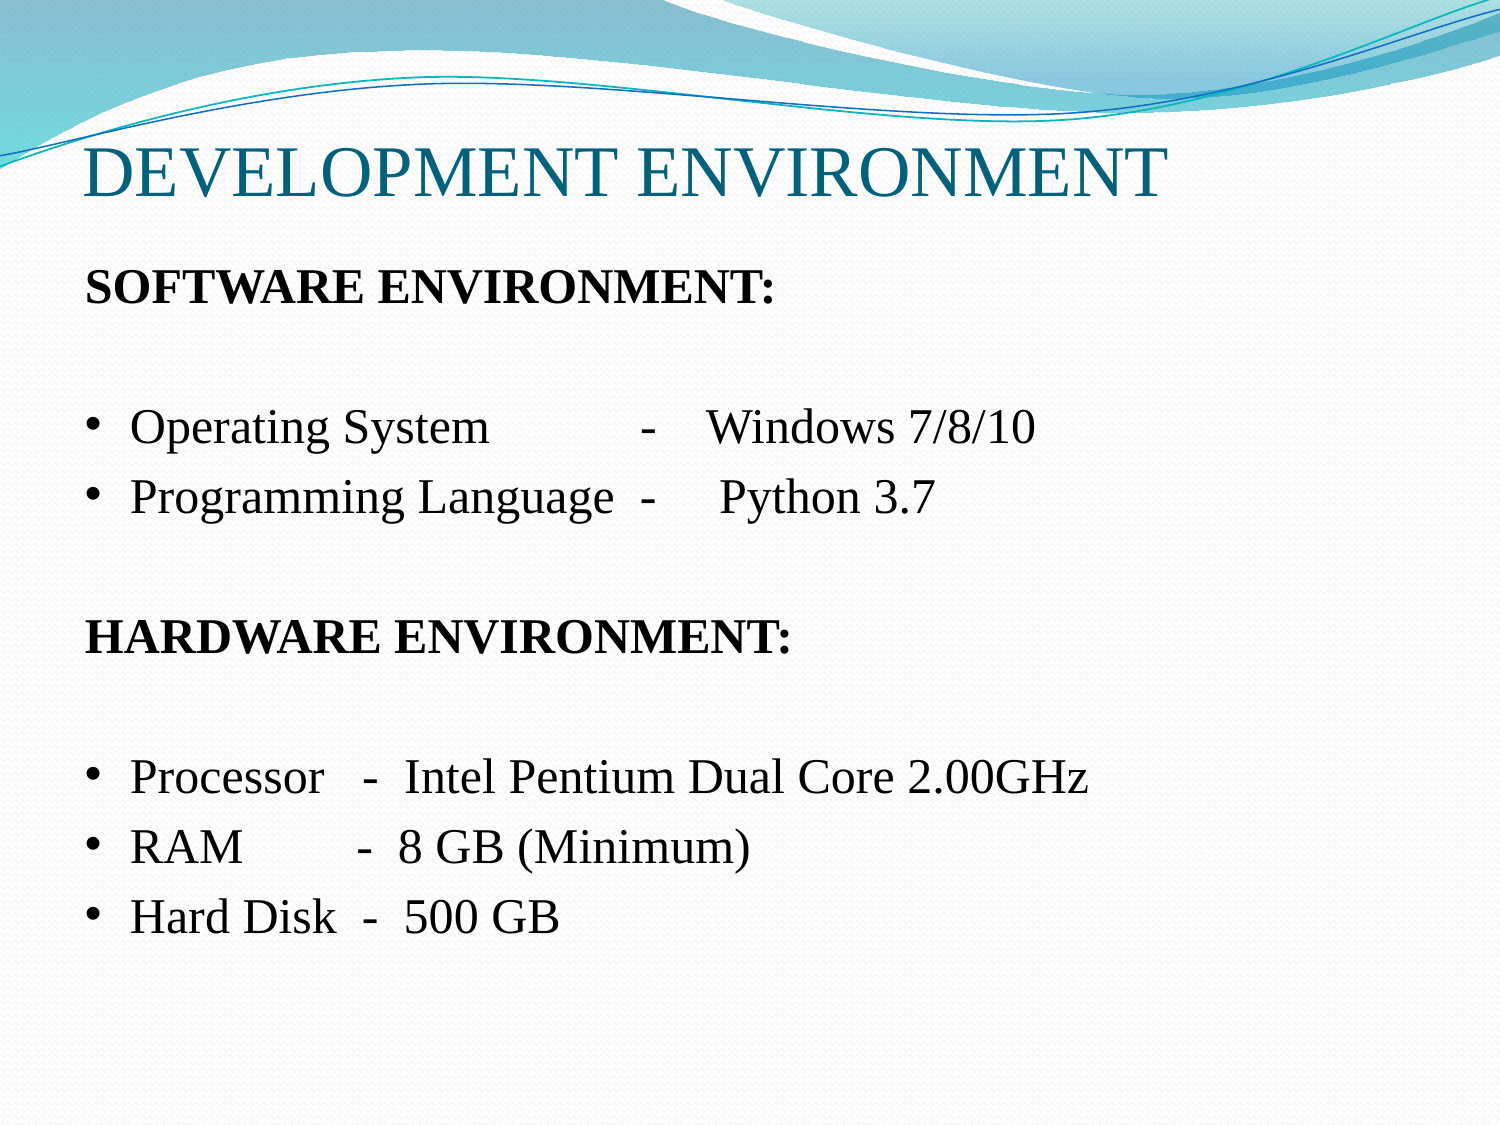

# DEVELOPMENT ENVIRONMENT
SOFTWARE ENVIRONMENT:

Operating System            -    Windows 7/8/10
Programming Language  -     Python 3.7

HARDWARE ENVIRONMENT:

Processor   -  Intel Pentium Dual Core 2.00GHz
RAM         -  8 GB (Minimum)
Hard Disk  -  500 GB